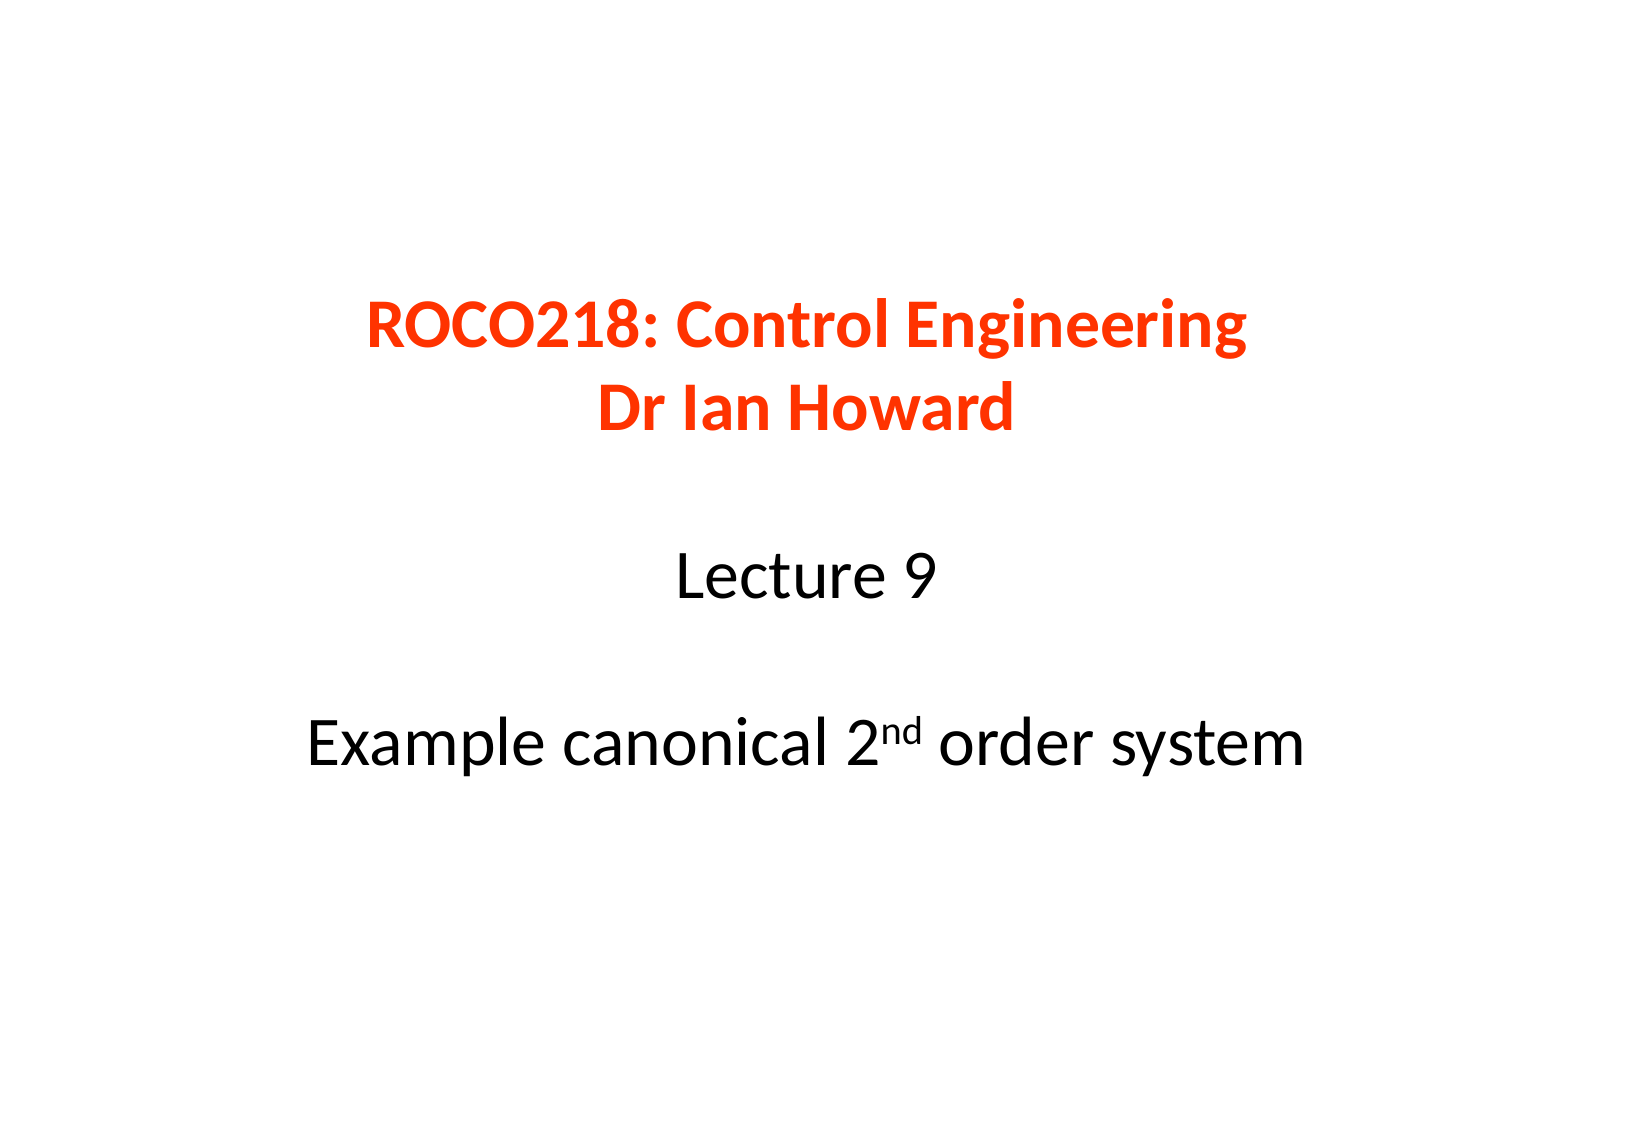

# ROCO218: Control Engineering Dr Ian Howard Lecture 9 Example canonical 2nd order system